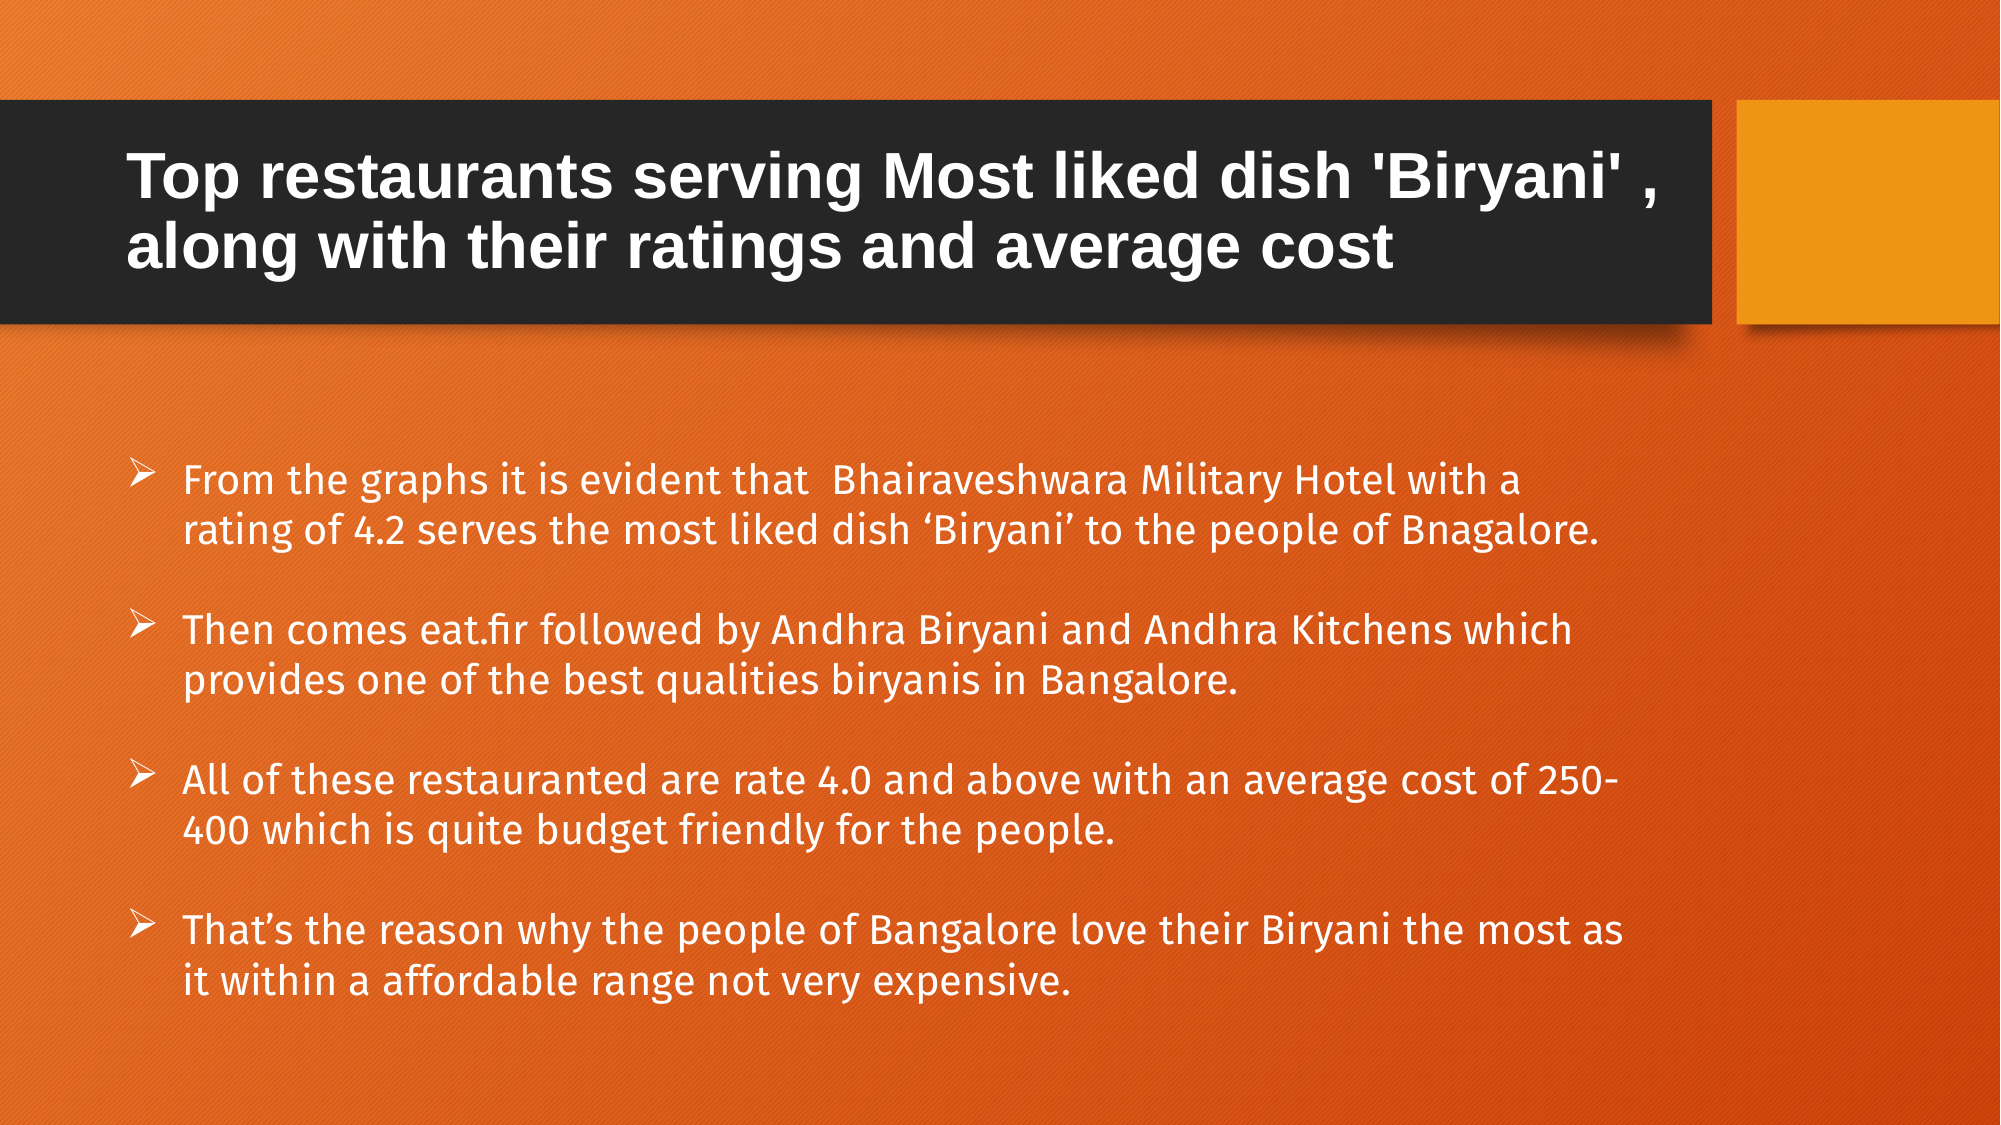

# Top restaurants serving Most liked dish 'Biryani' , along with their ratings and average cost
From the graphs it is evident that  Bhairaveshwara Military Hotel with a rating of 4.2 serves the most liked dish ‘Biryani’ to the people of Bnagalore.

Then comes eat.fir followed by Andhra Biryani and Andhra Kitchens which provides one of the best qualities biryanis in Bangalore.

All of these restauranted are rate 4.0 and above with an average cost of 250-400 which is quite budget friendly for the people.

That’s the reason why the people of Bangalore love their Biryani the most as it within a affordable range not very expensive.